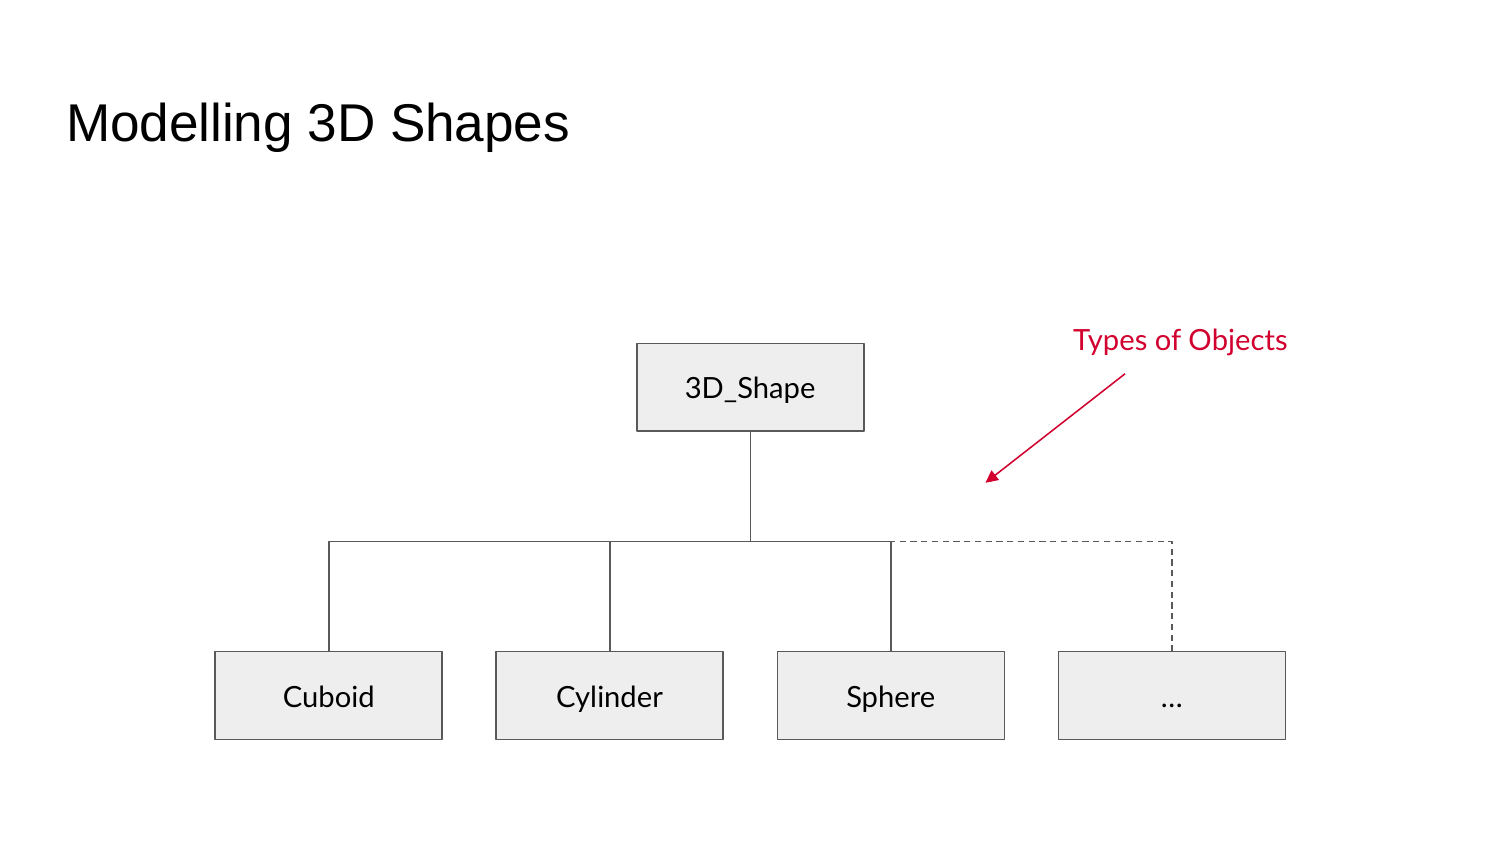

# Modelling 3D Shapes
Types of Objects
3D_Shape
Cuboid
Cylinder
Sphere
…